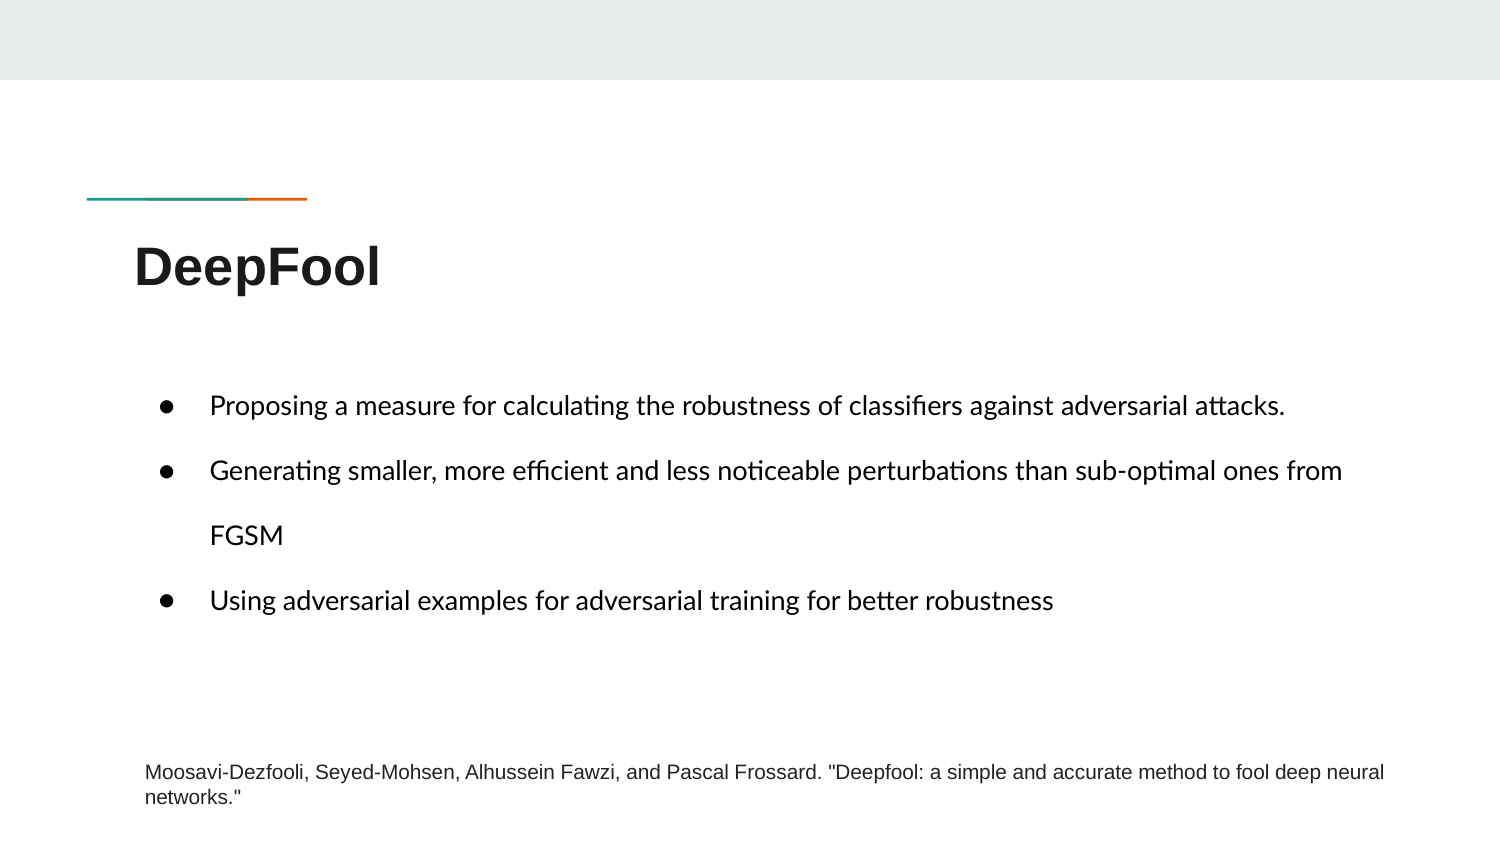

# DeepFool
Proposing a measure for calculating the robustness of classifiers against adversarial attacks.
Generating smaller, more efficient and less noticeable perturbations than sub-optimal ones from FGSM
Using adversarial examples for adversarial training for better robustness

Moosavi-Dezfooli, Seyed-Mohsen, Alhussein Fawzi, and Pascal Frossard. "Deepfool: a simple and accurate method to fool deep neural networks."